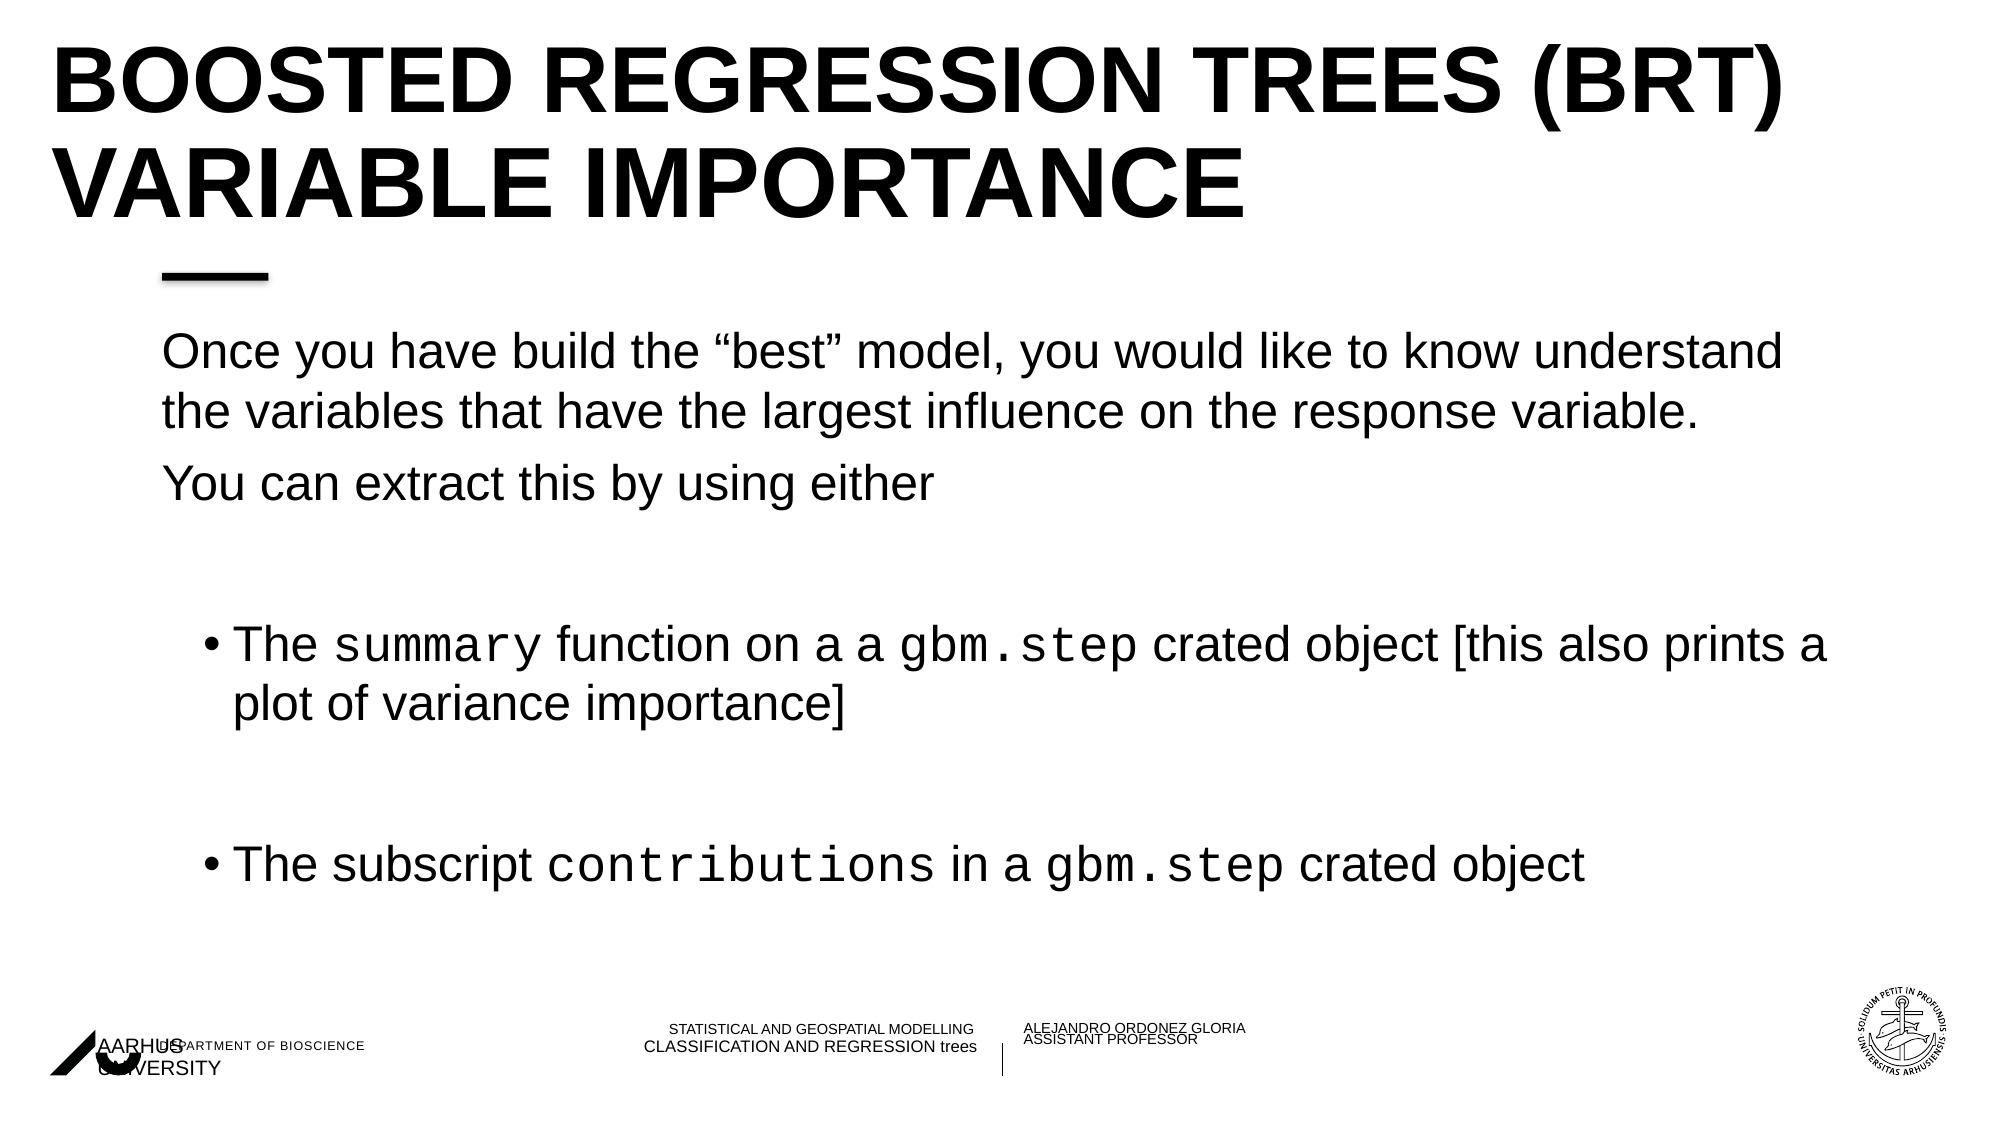

# Boosted regression trees (BRT) Variable importance
Once you have build the “best” model, you would like to know understand the variables that have the largest influence on the response variable.
You can extract this by using either

The summary function on a a gbm.step crated object [this also prints a plot of variance importance]

The subscript contributions in a gbm.step crated object

08/11/202227/08/2018